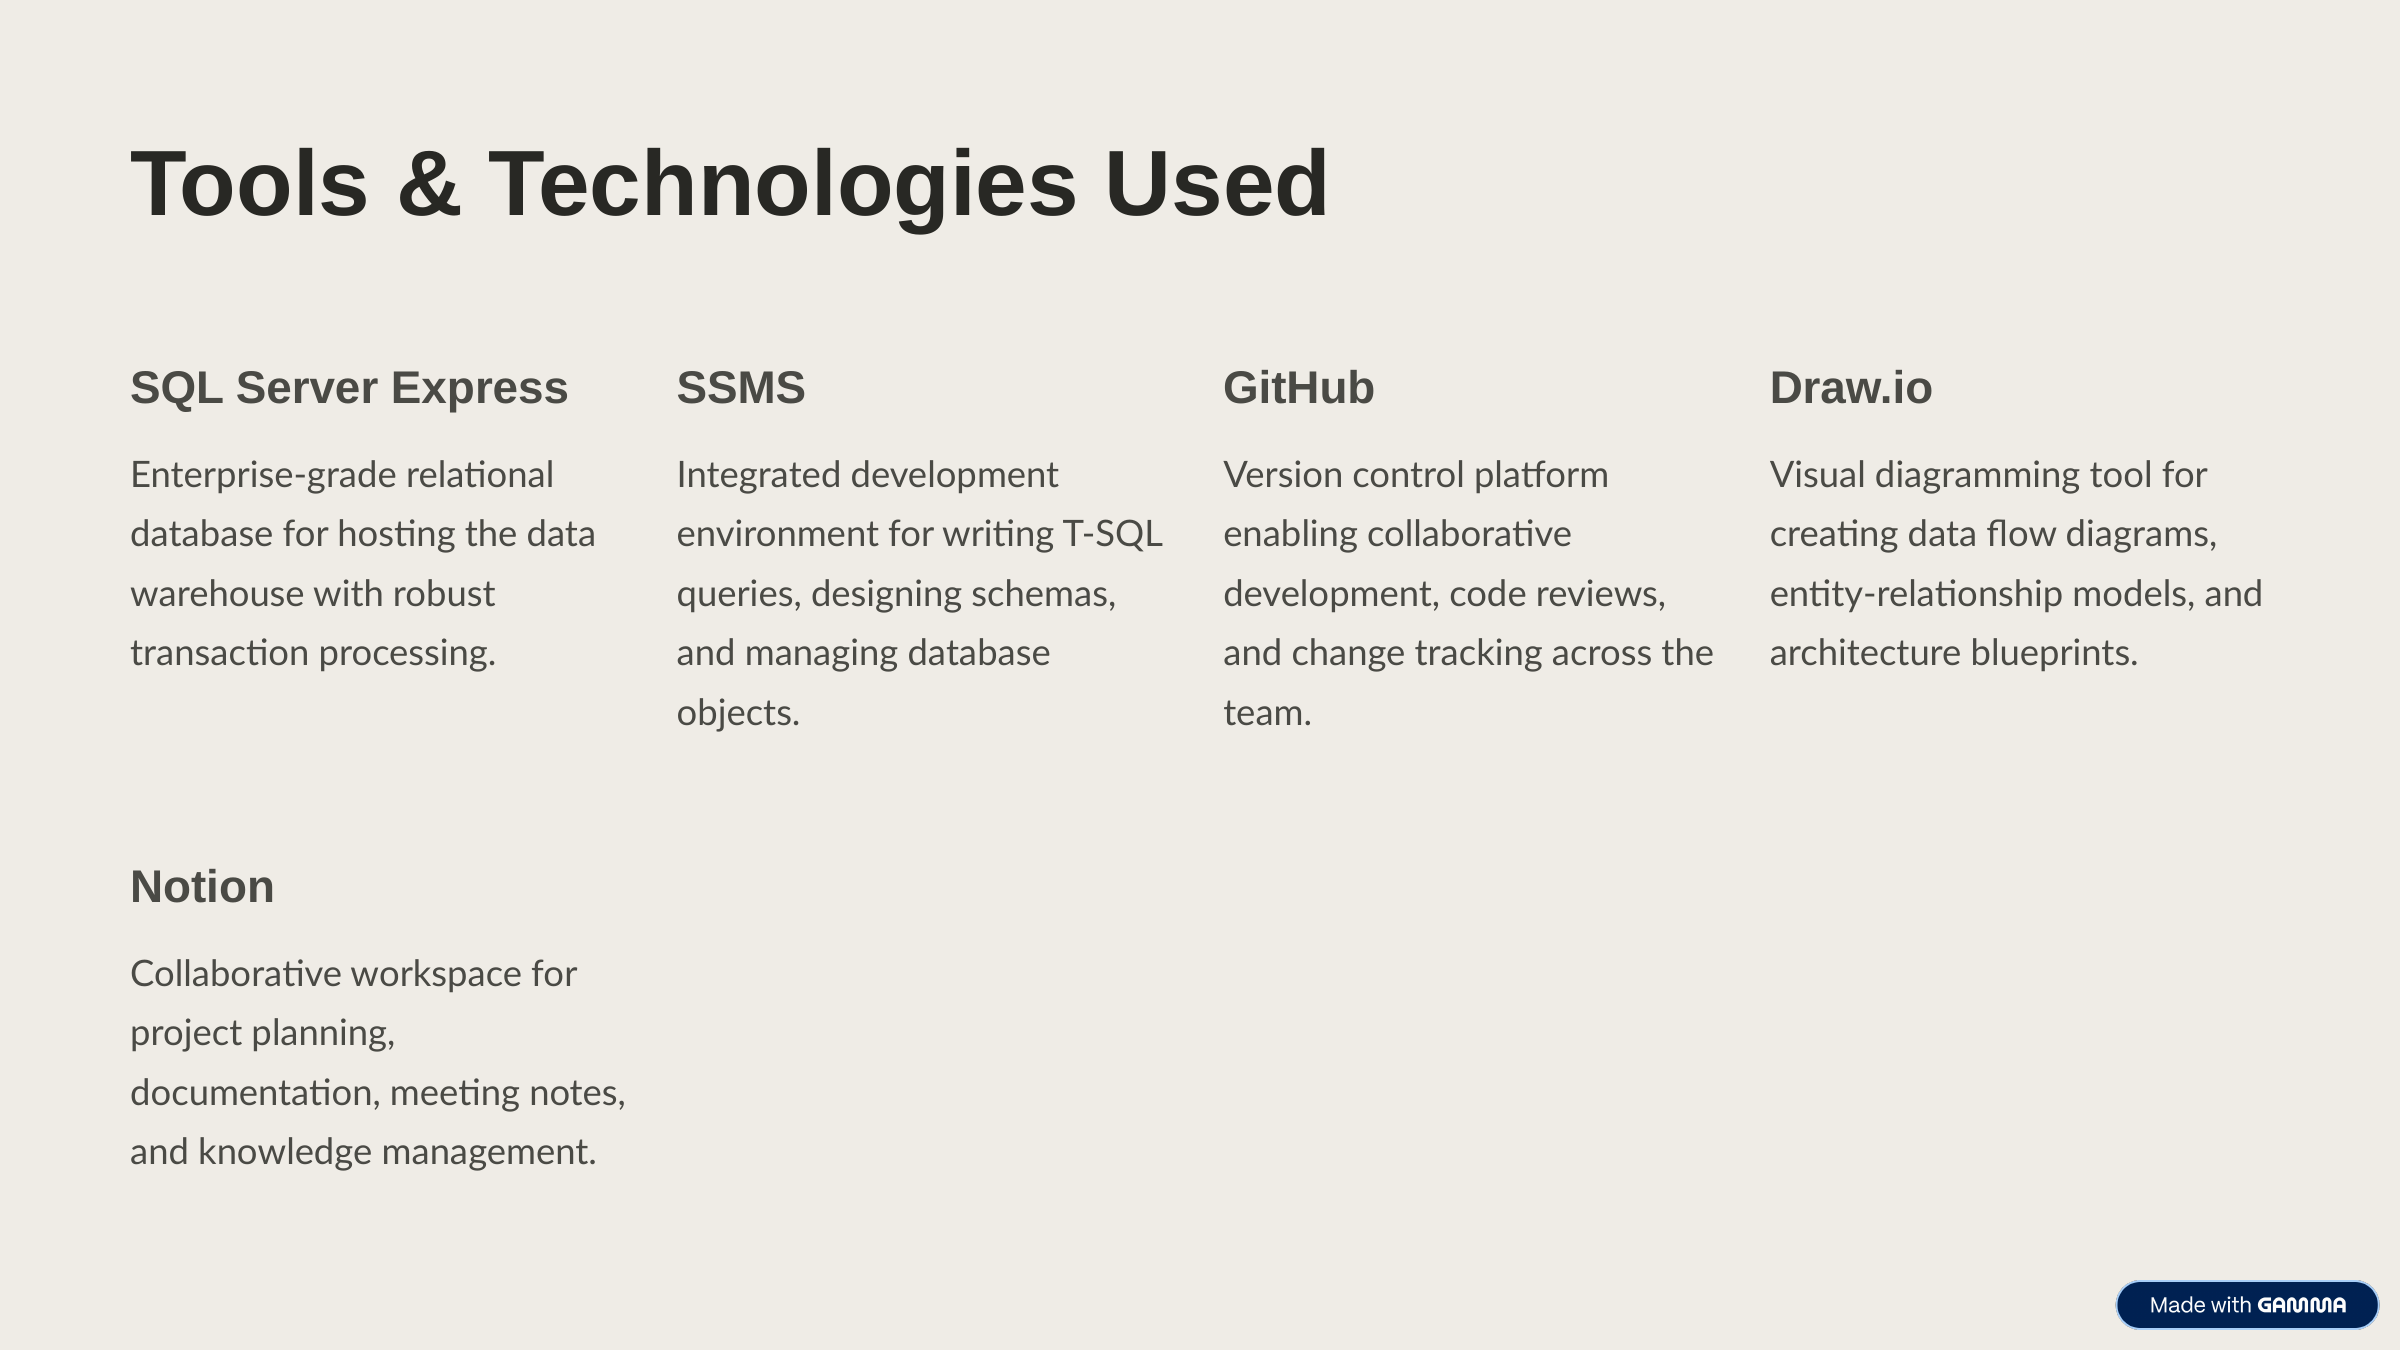

Tools & Technologies Used
SQL Server Express
SSMS
GitHub
Draw.io
Enterprise-grade relational database for hosting the data warehouse with robust transaction processing.
Integrated development environment for writing T-SQL queries, designing schemas, and managing database objects.
Version control platform enabling collaborative development, code reviews, and change tracking across the team.
Visual diagramming tool for creating data flow diagrams, entity-relationship models, and architecture blueprints.
Notion
Collaborative workspace for project planning, documentation, meeting notes, and knowledge management.